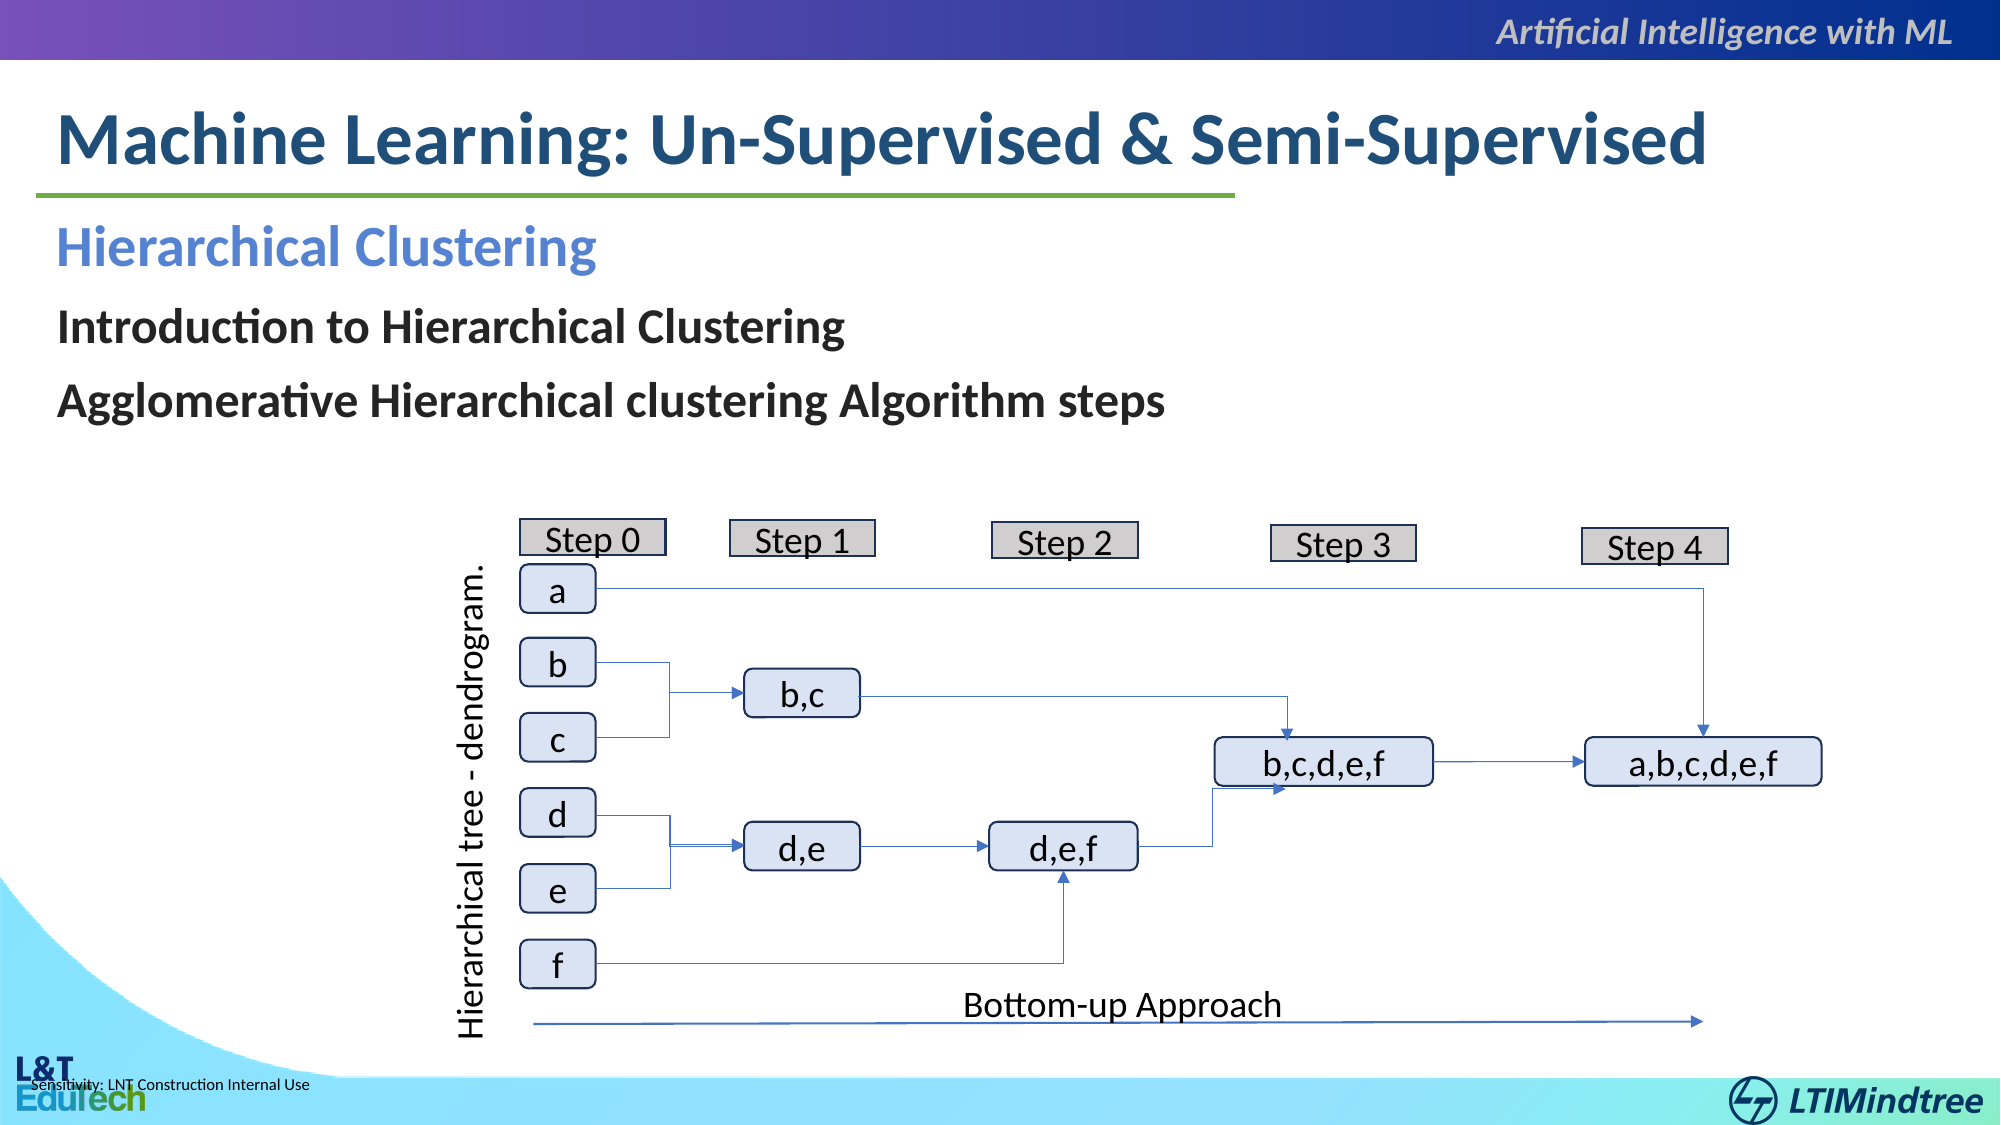

Artificial Intelligence with ML
Machine Learning: Un-Supervised & Semi-Supervised
Hierarchical Clustering
Introduction to Hierarchical Clustering
Agglomerative Hierarchical clustering Algorithm steps

Step 0
Step 1
Step 2
Step 3
Step 4
a
b
b,c
c
a,b,c,d,e,f
b,c,d,e,f
d
d,e
d,e,f
e
f
Bottom-up Approach
Hierarchical tree - dendrogram.